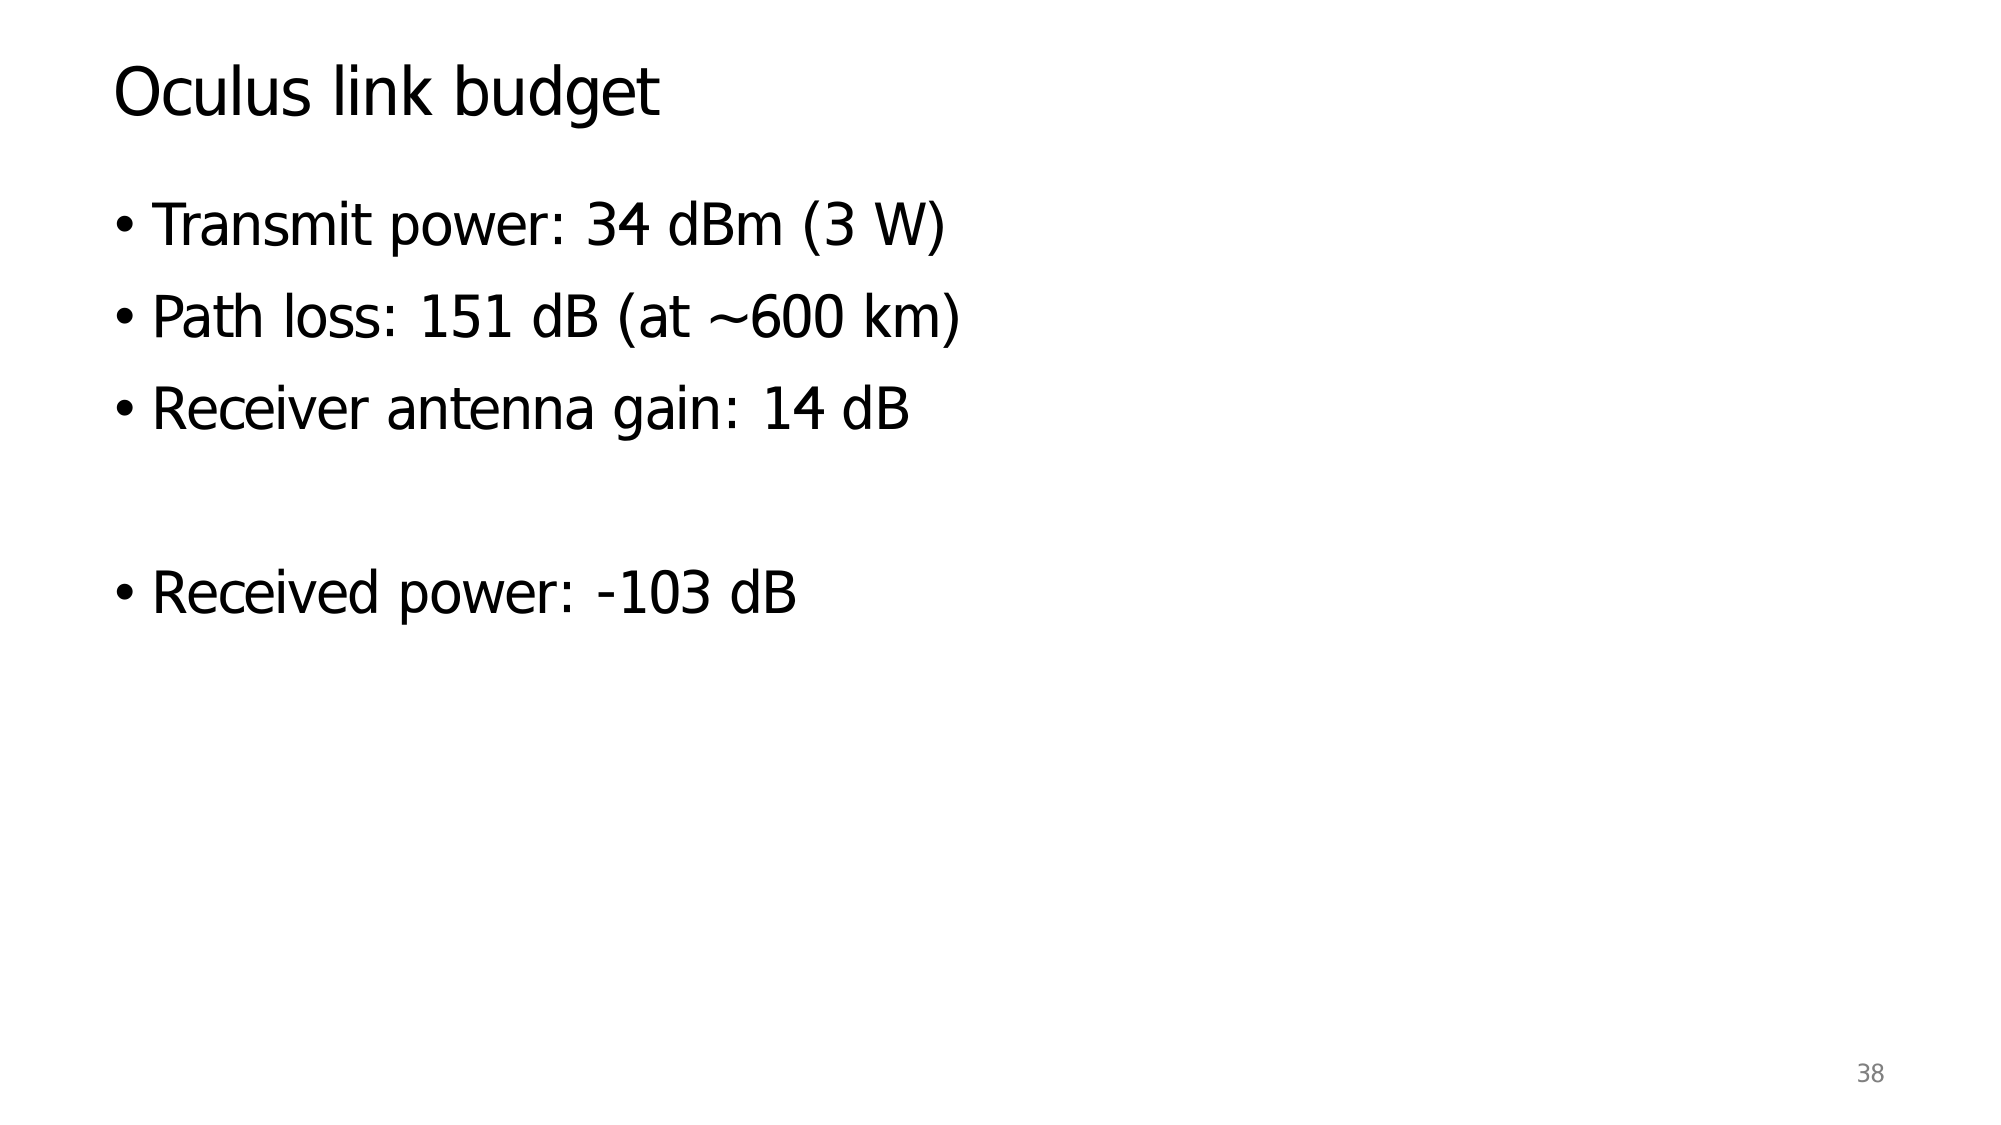

# Oculus link budget
Transmit power: 34 dBm (3 W)
Path loss: 151 dB (at ~600 km)
Receiver antenna gain: 14 dB

Received power: -103 dB

38